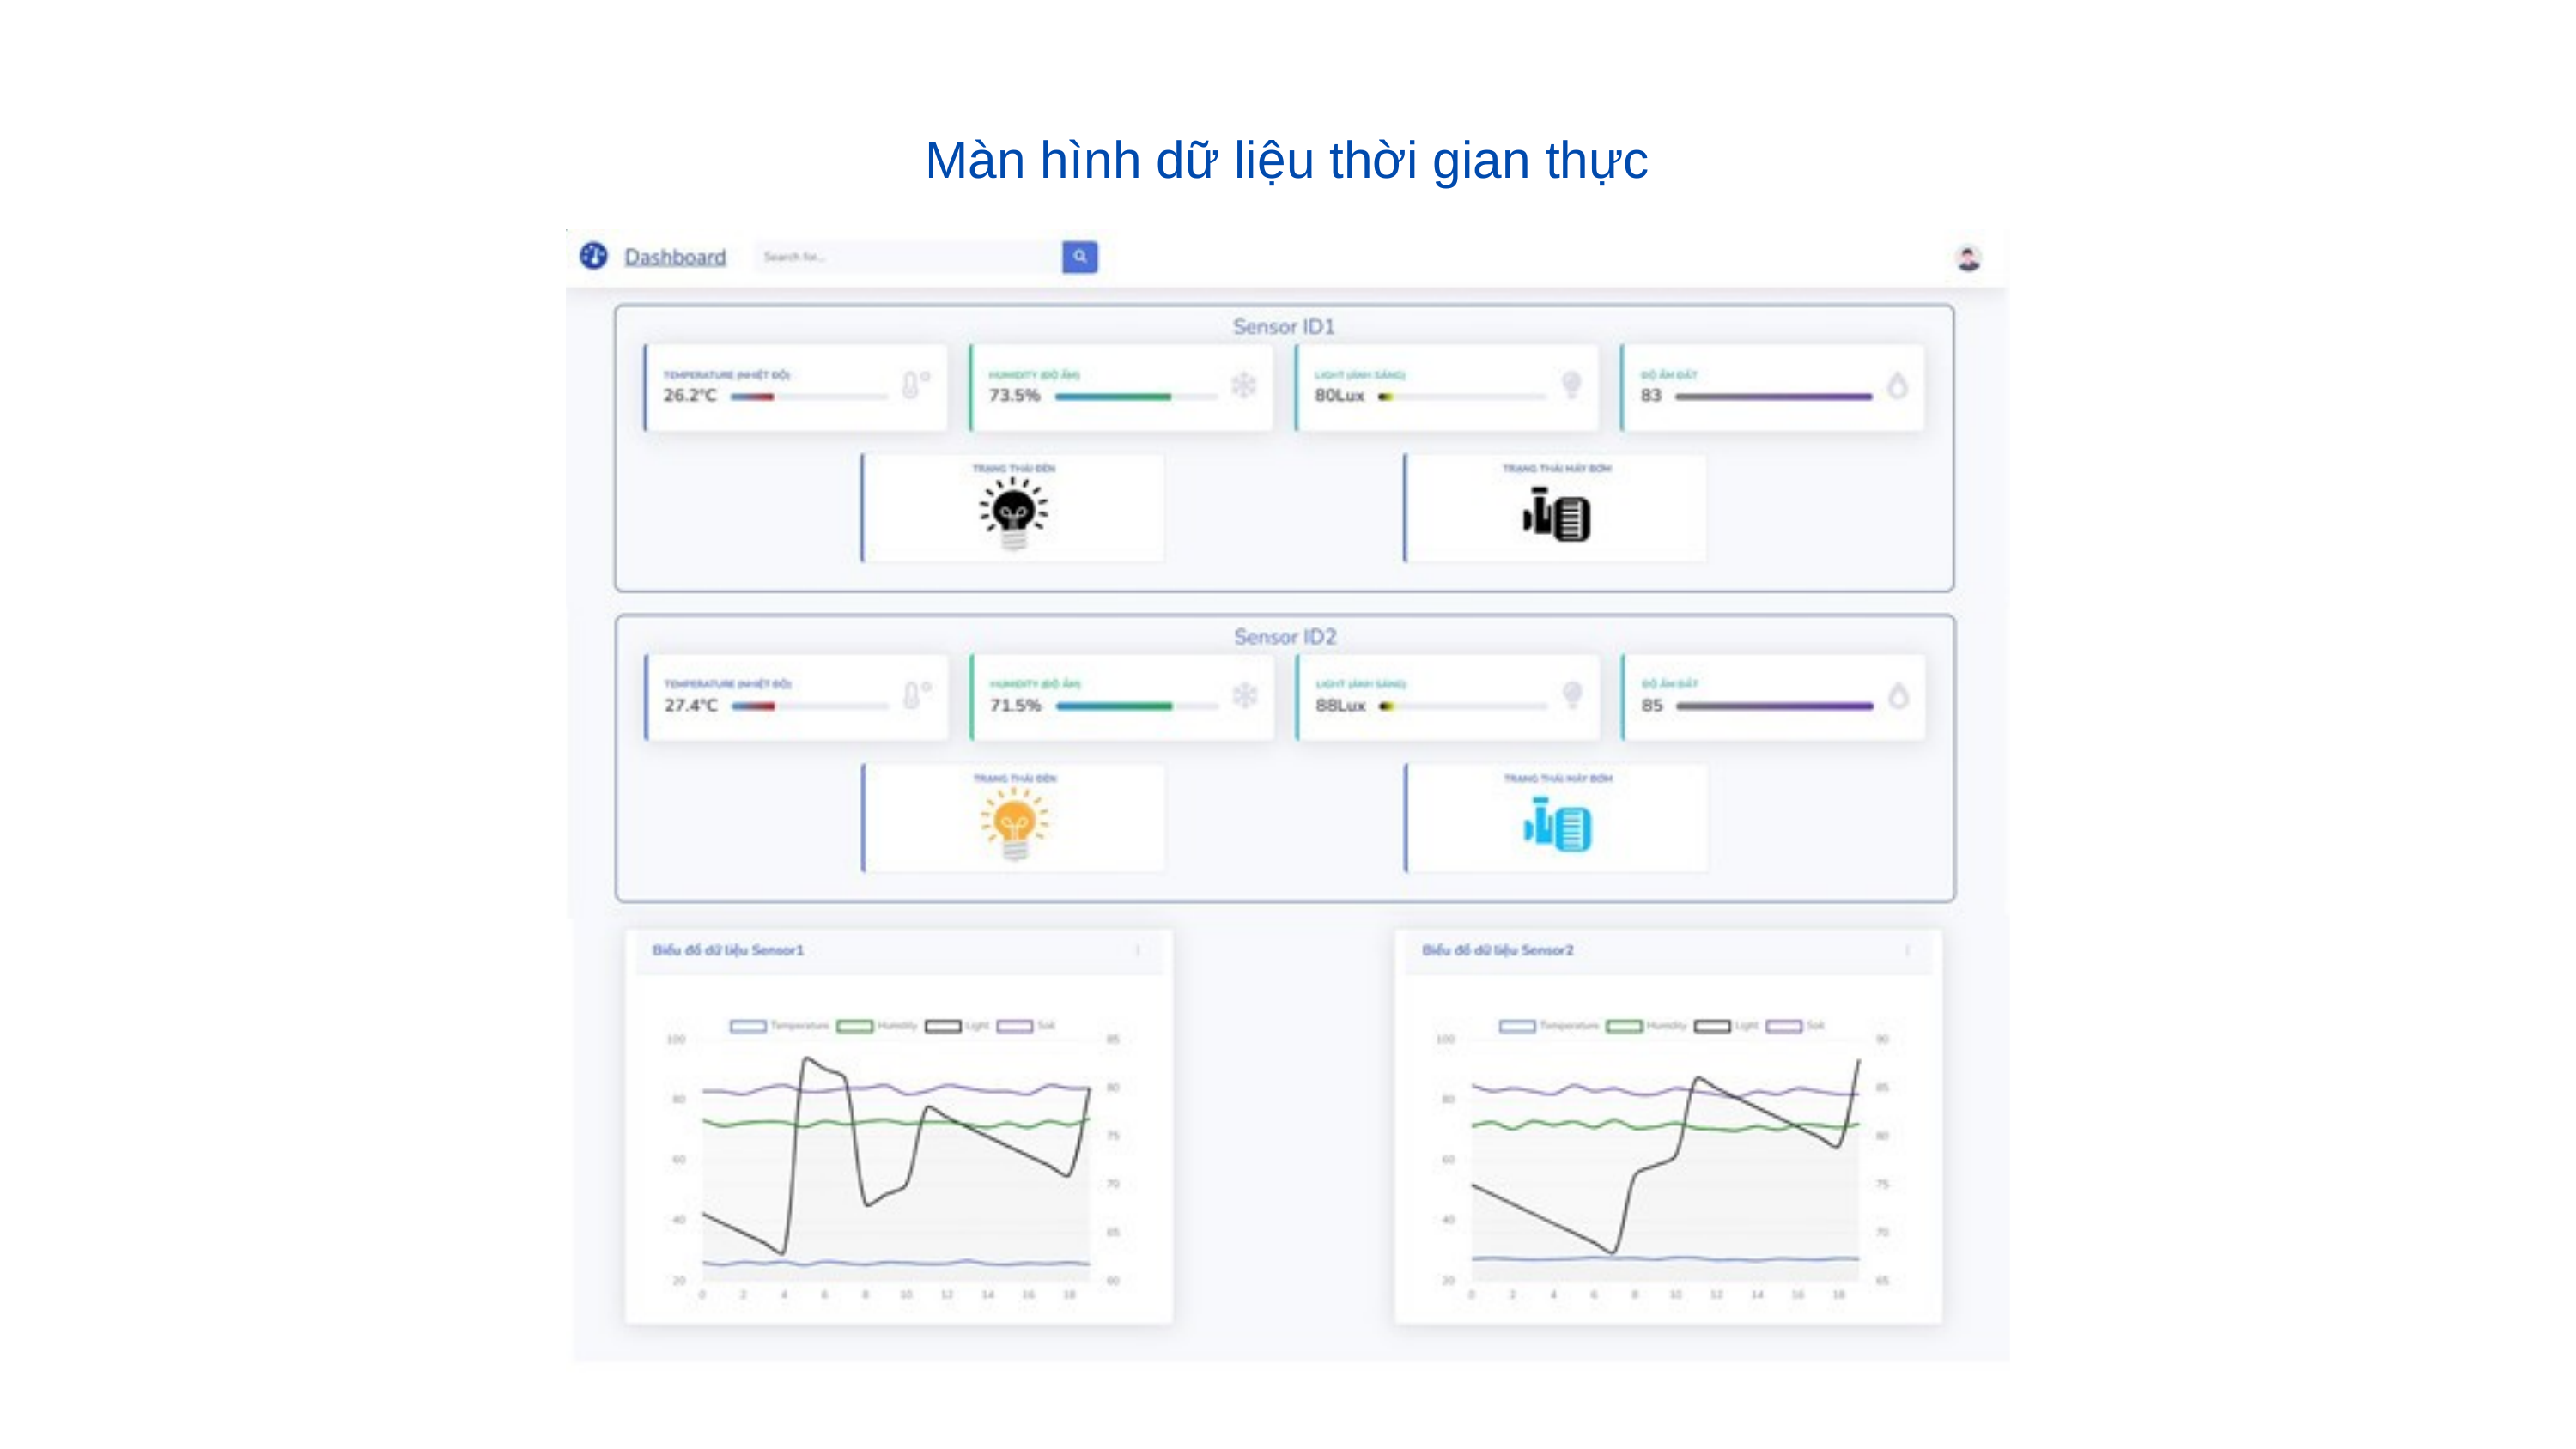

Màn hình dữ liệu thời gian thực